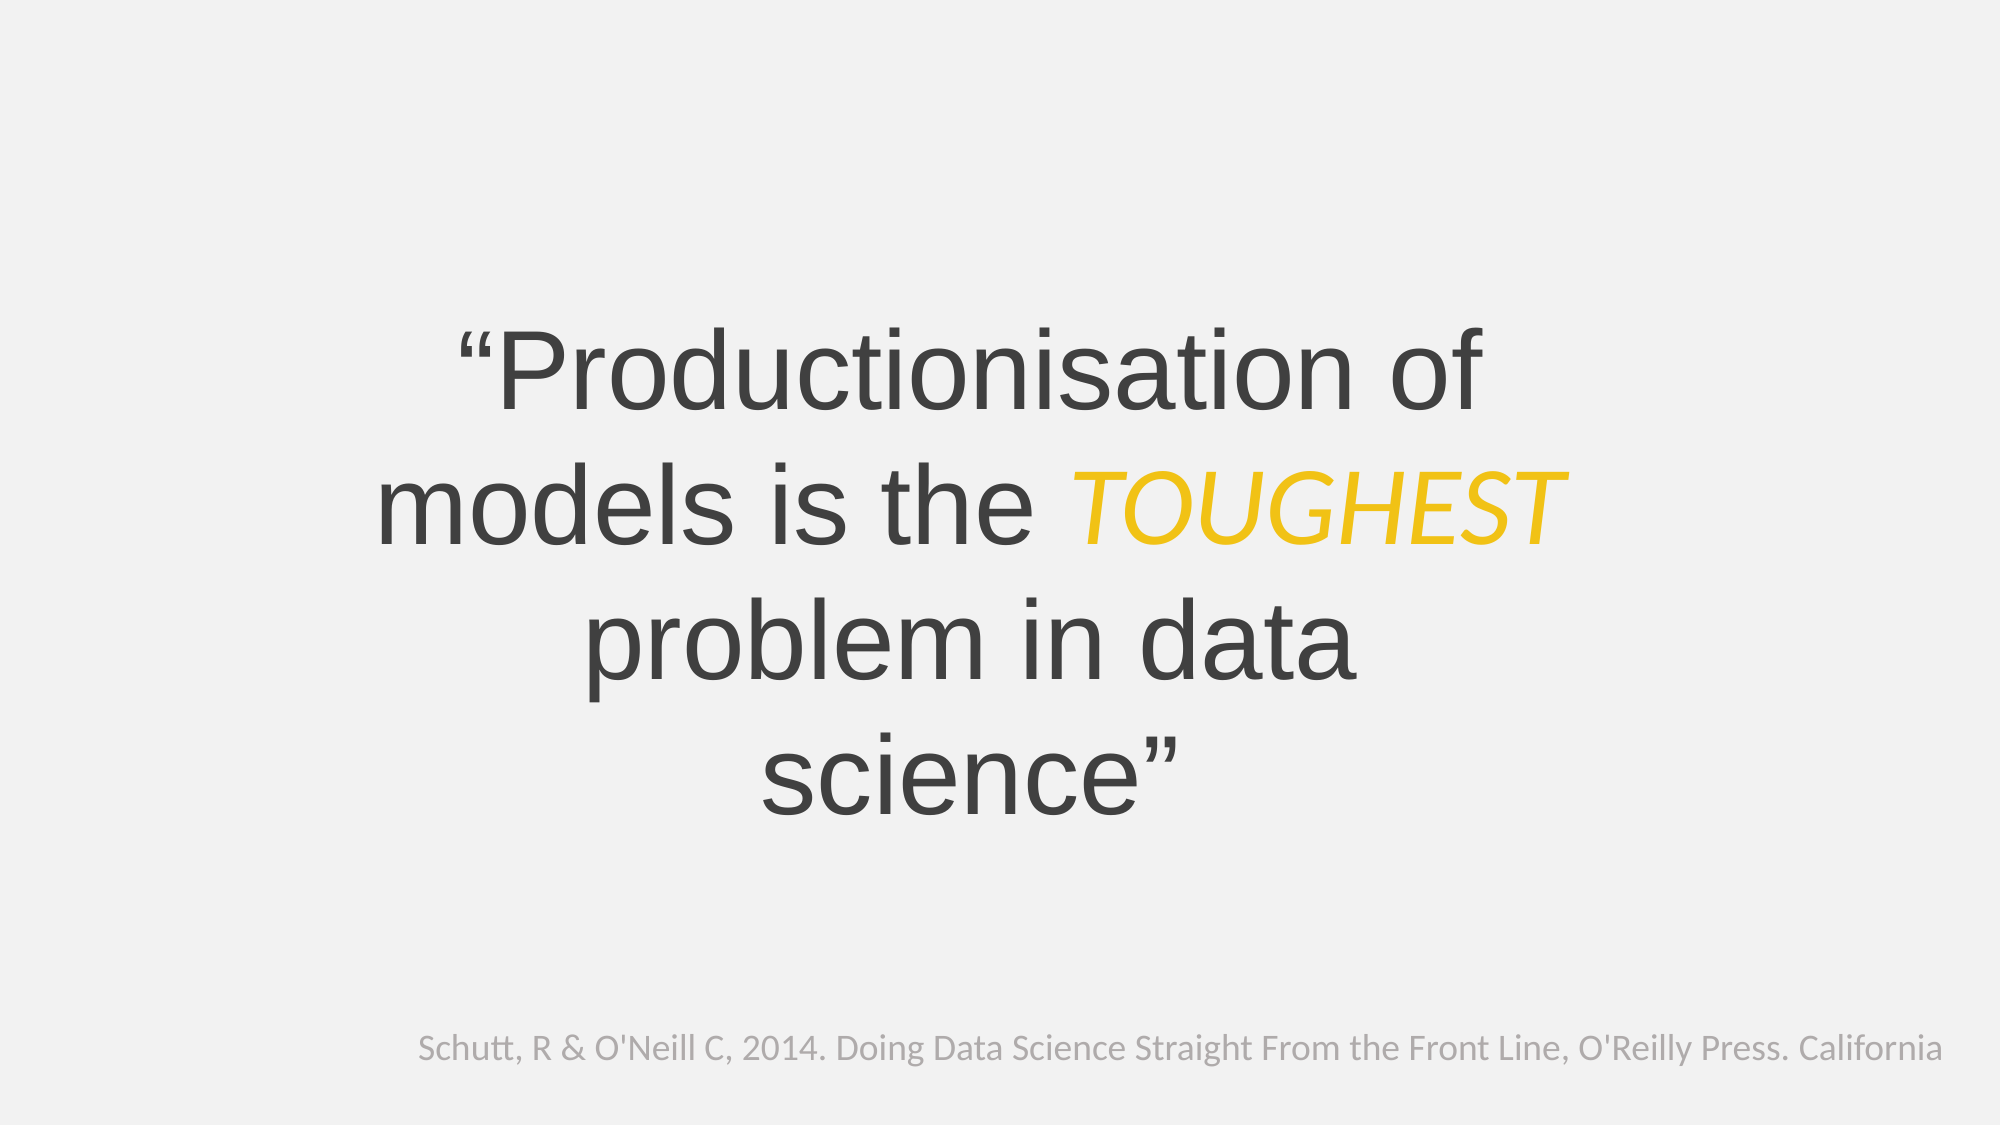

“Productionisation of models is the TOUGHEST problem in data science”
Schutt, R & O'Neill C, 2014. Doing Data Science Straight From the Front Line, O'Reilly Press. California